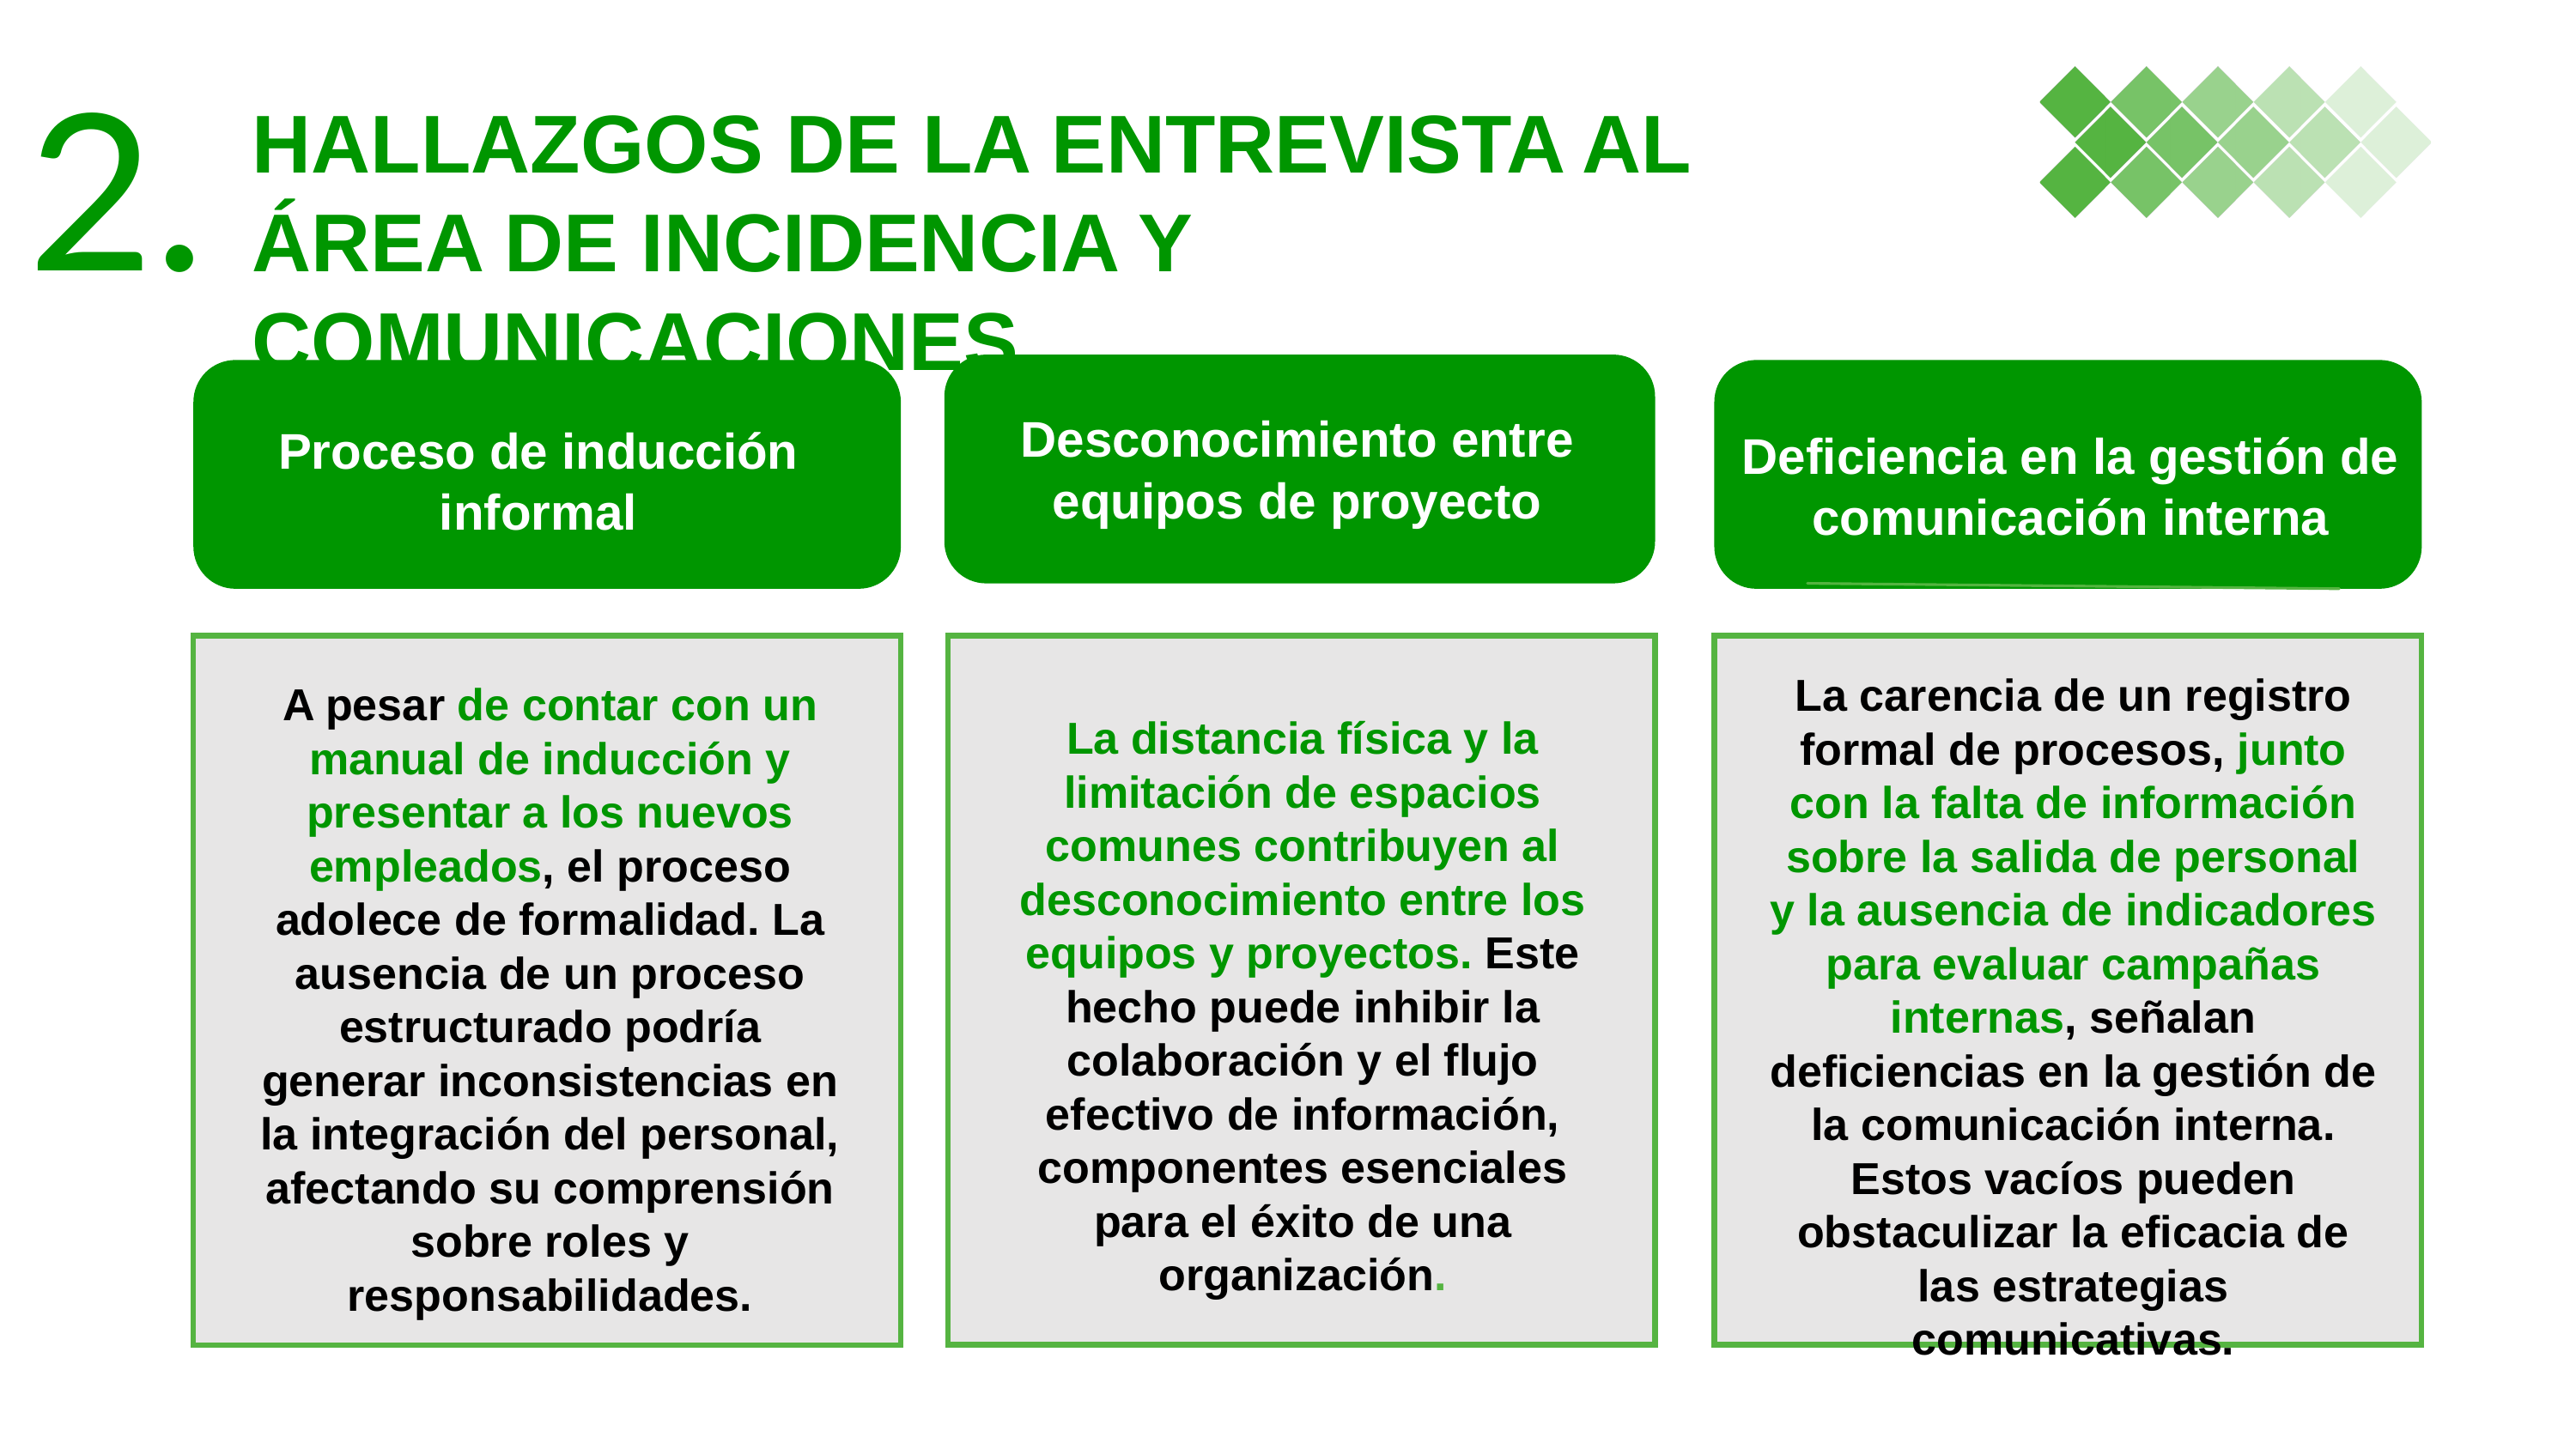

2.

HALLAZGOS DE LA ENTREVISTA AL ÁREA DE INCIDENCIA Y COMUNICACIONES

Desconocimiento entre equipos de proyecto
Proceso de inducción informal
Deficiencia en la gestión de comunicación interna

La carencia de un registro formal de procesos, junto con la falta de información sobre la salida de personal y la ausencia de indicadores para evaluar campañas internas, señalan deficiencias en la gestión de la comunicación interna. Estos vacíos pueden obstaculizar la eficacia de las estrategias comunicativas.
A pesar de contar con un manual de inducción y presentar a los nuevos empleados, el proceso adolece de formalidad. La ausencia de un proceso estructurado podría generar inconsistencias en la integración del personal, afectando su comprensión sobre roles y responsabilidades.
La distancia física y la limitación de espacios comunes contribuyen al desconocimiento entre los equipos y proyectos. Este hecho puede inhibir la colaboración y el flujo efectivo de información, componentes esenciales para el éxito de una organización.